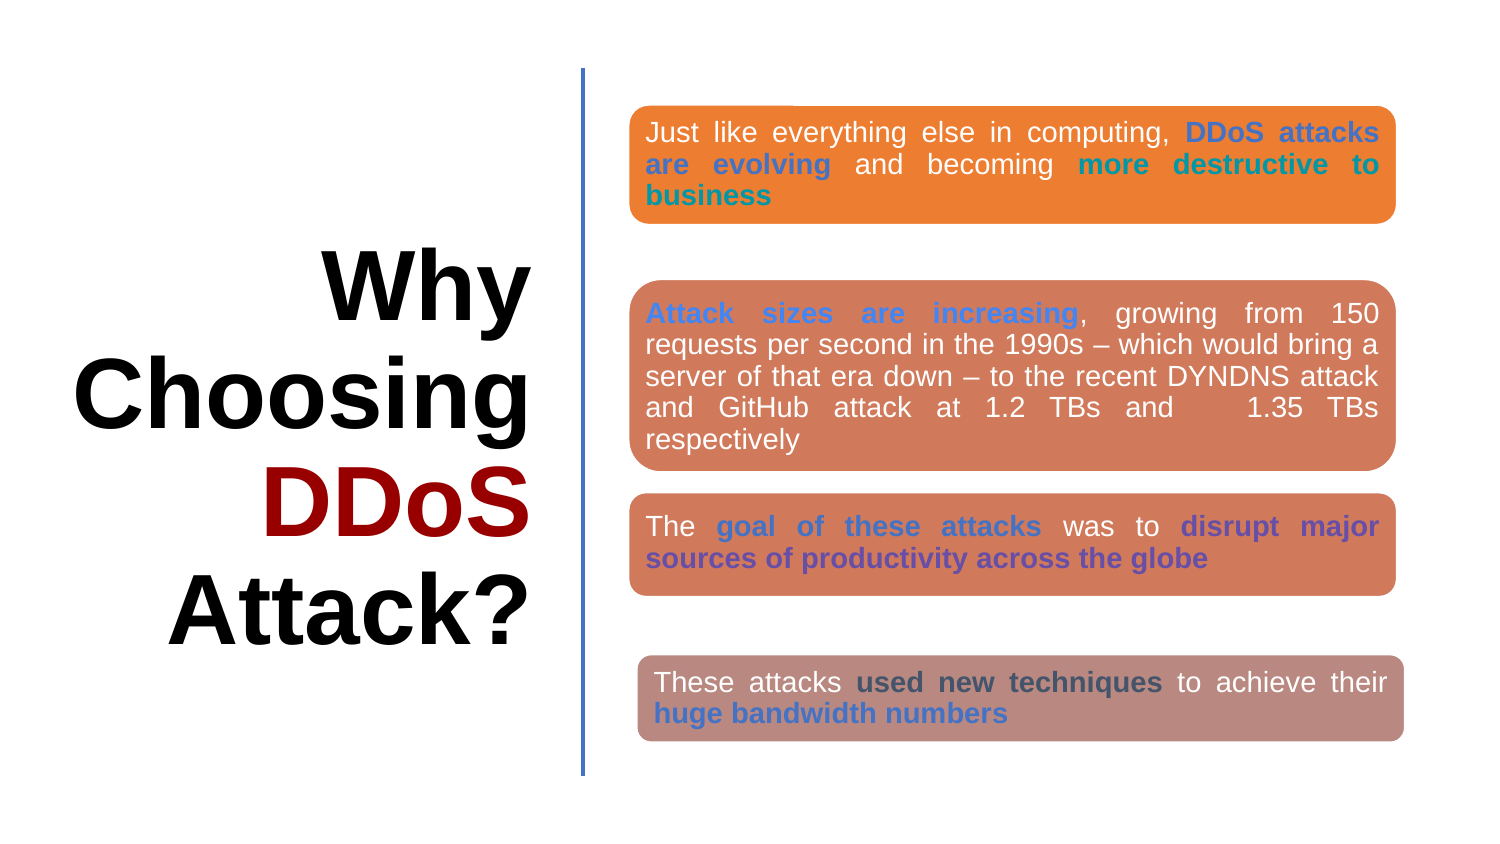

# Why Choosing DDoS Attack?
Just like everything else in computing, DDoS attacks are evolving and becoming more destructive to business

Attack sizes are increasing, growing from 150 requests per second in the 1990s – which would bring a server of that era down – to the recent DYNDNS attack and GitHub attack at 1.2 TBs and   1.35 TBs respectively

The goal of these attacks was to disrupt major sources of productivity across the globe

These attacks used new techniques to achieve their huge bandwidth numbers